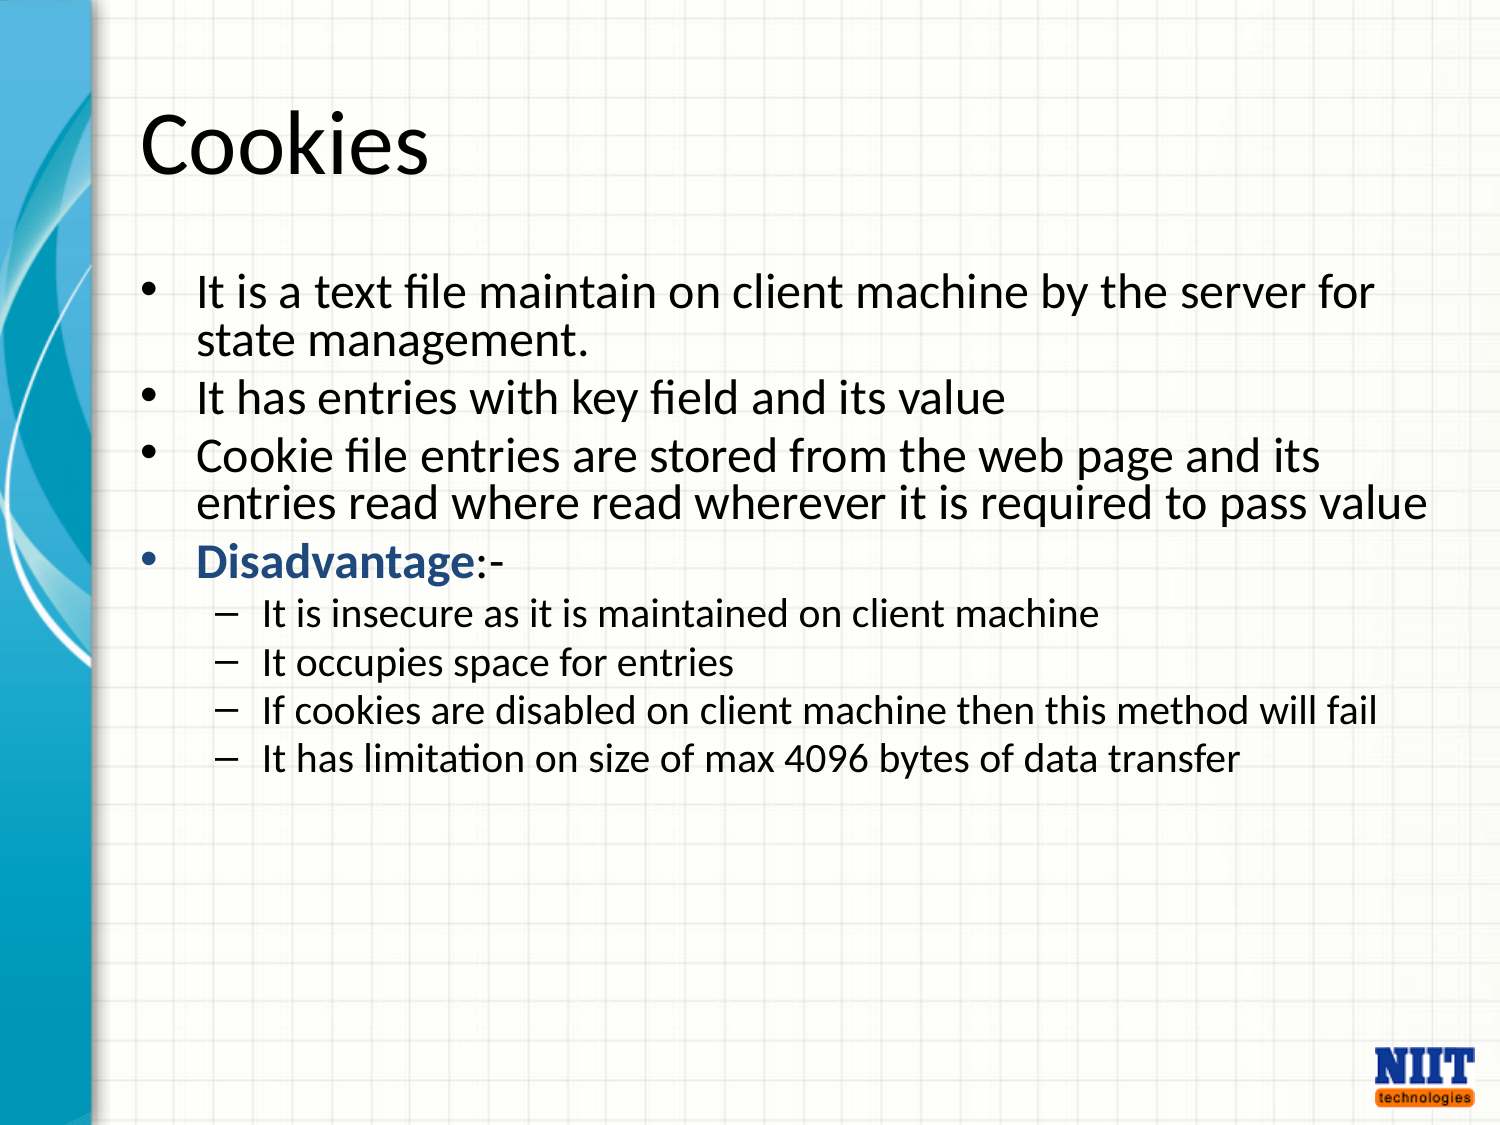

# Cookies
It is a text file maintain on client machine by the server for state management.
It has entries with key field and its value
Cookie file entries are stored from the web page and its entries read where read wherever it is required to pass value
Disadvantage:-
It is insecure as it is maintained on client machine
It occupies space for entries
If cookies are disabled on client machine then this method will fail
It has limitation on size of max 4096 bytes of data transfer